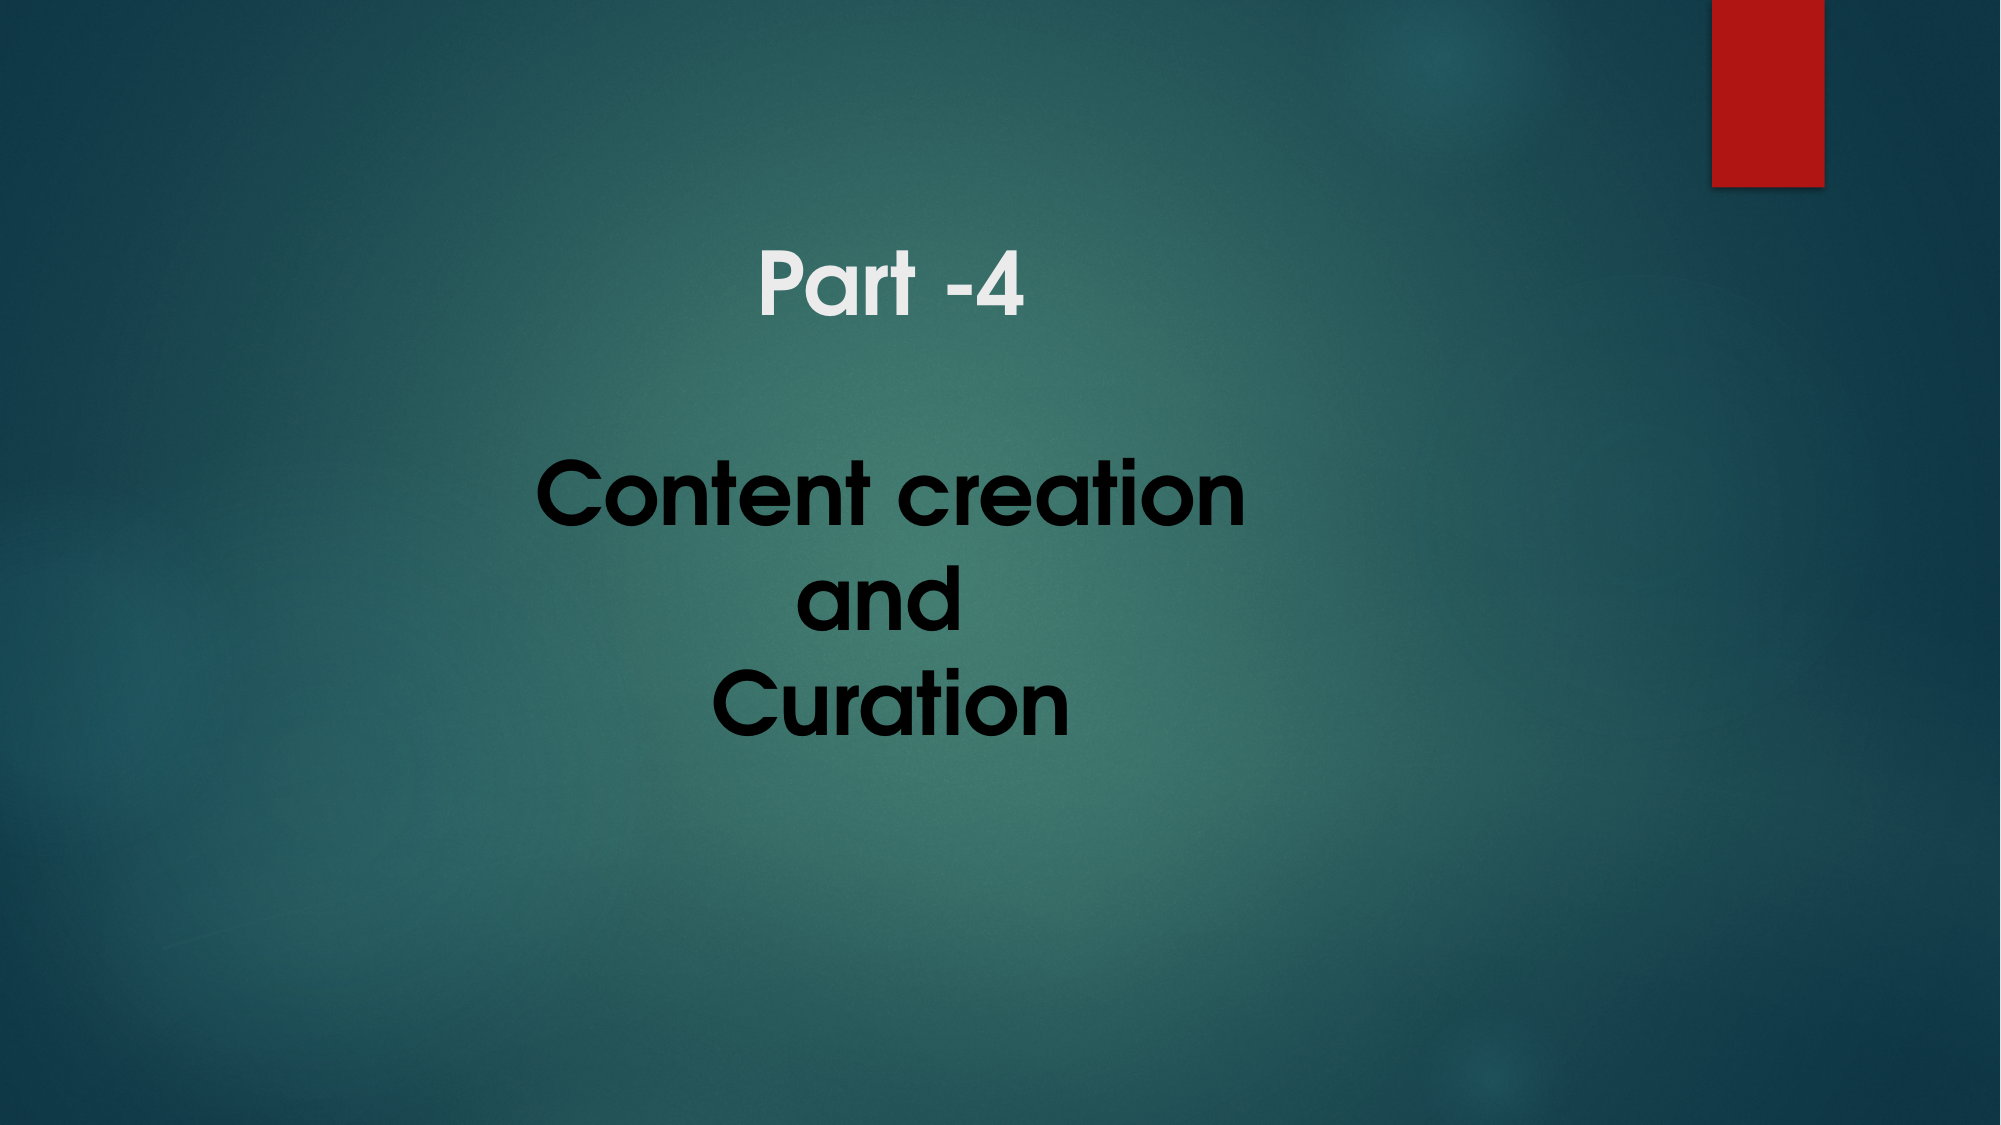

# Part -4 Content creation and Curation